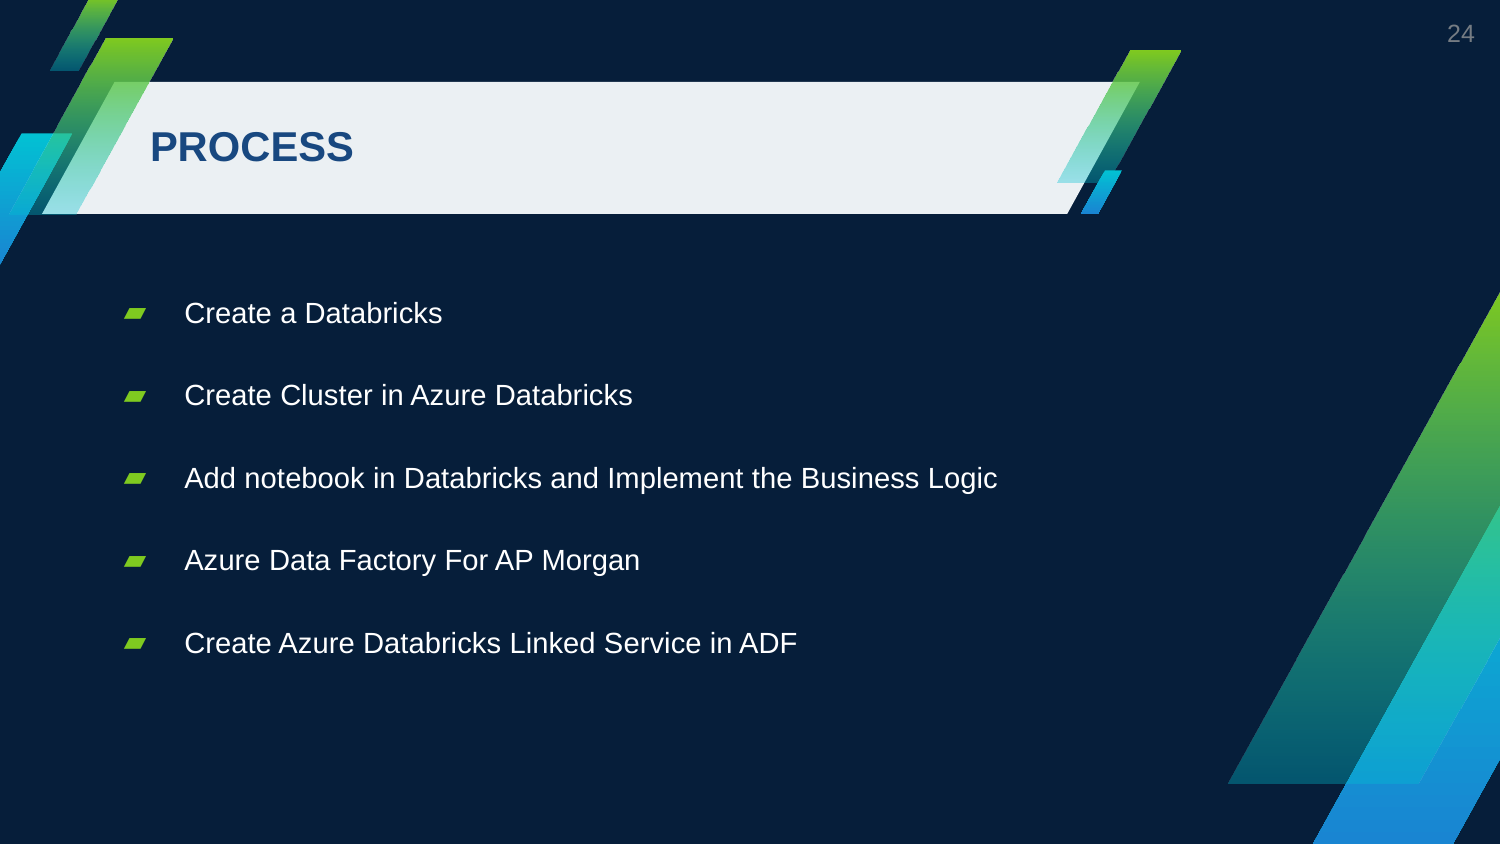

24
# PROCESS
Create a Databricks
Create Cluster in Azure Databricks
Add notebook in Databricks and Implement the Business Logic
Azure Data Factory For AP Morgan
Create Azure Databricks Linked Service in ADF